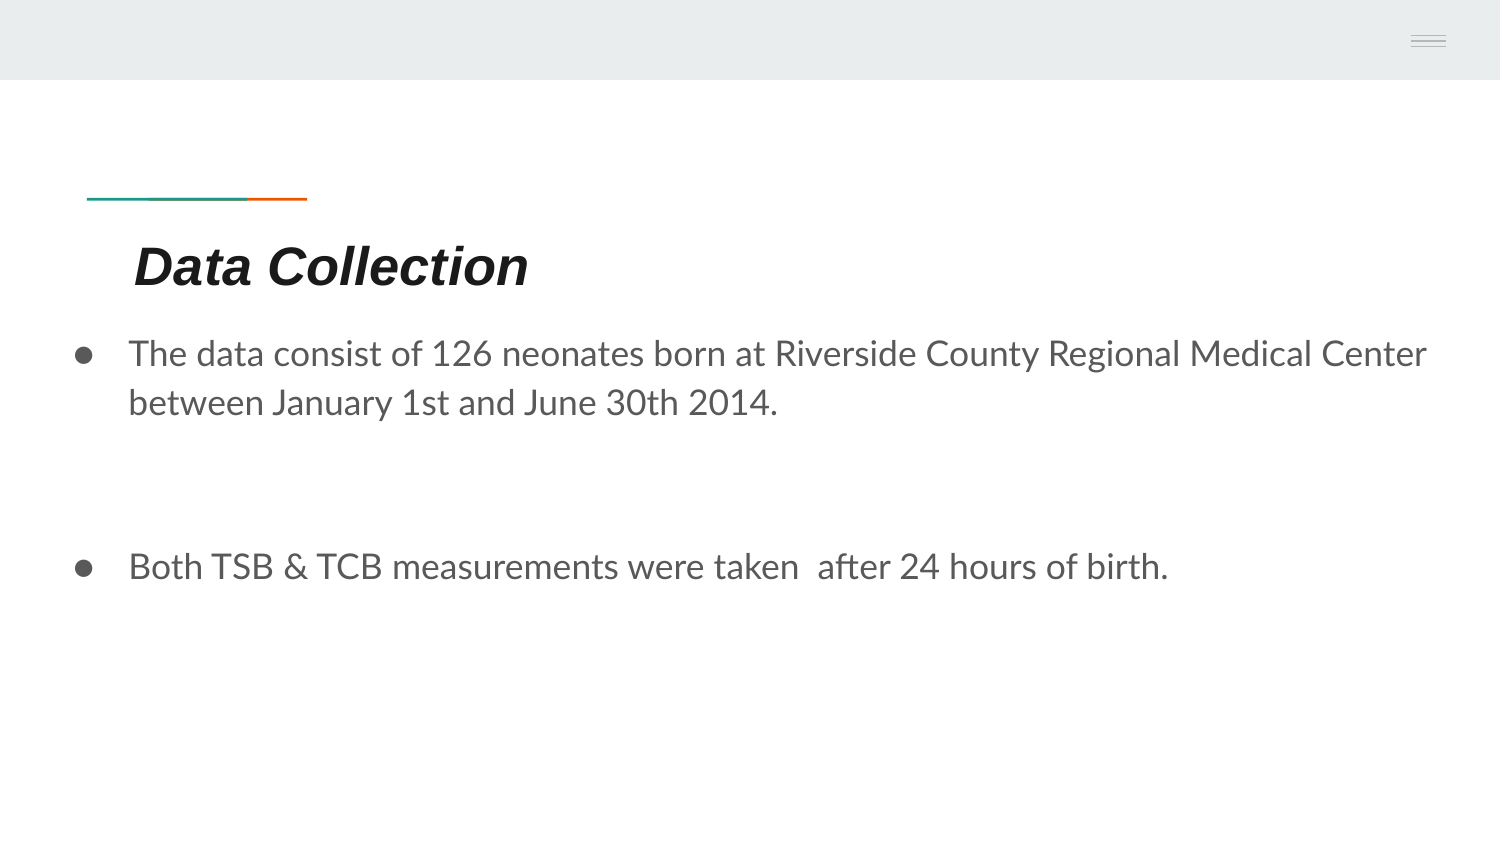

# Data Collection
The data consist of 126 neonates born at Riverside County Regional Medical Center between January 1st and June 30th 2014.

Both TSB & TCB measurements were taken  after 24 hours of birth.